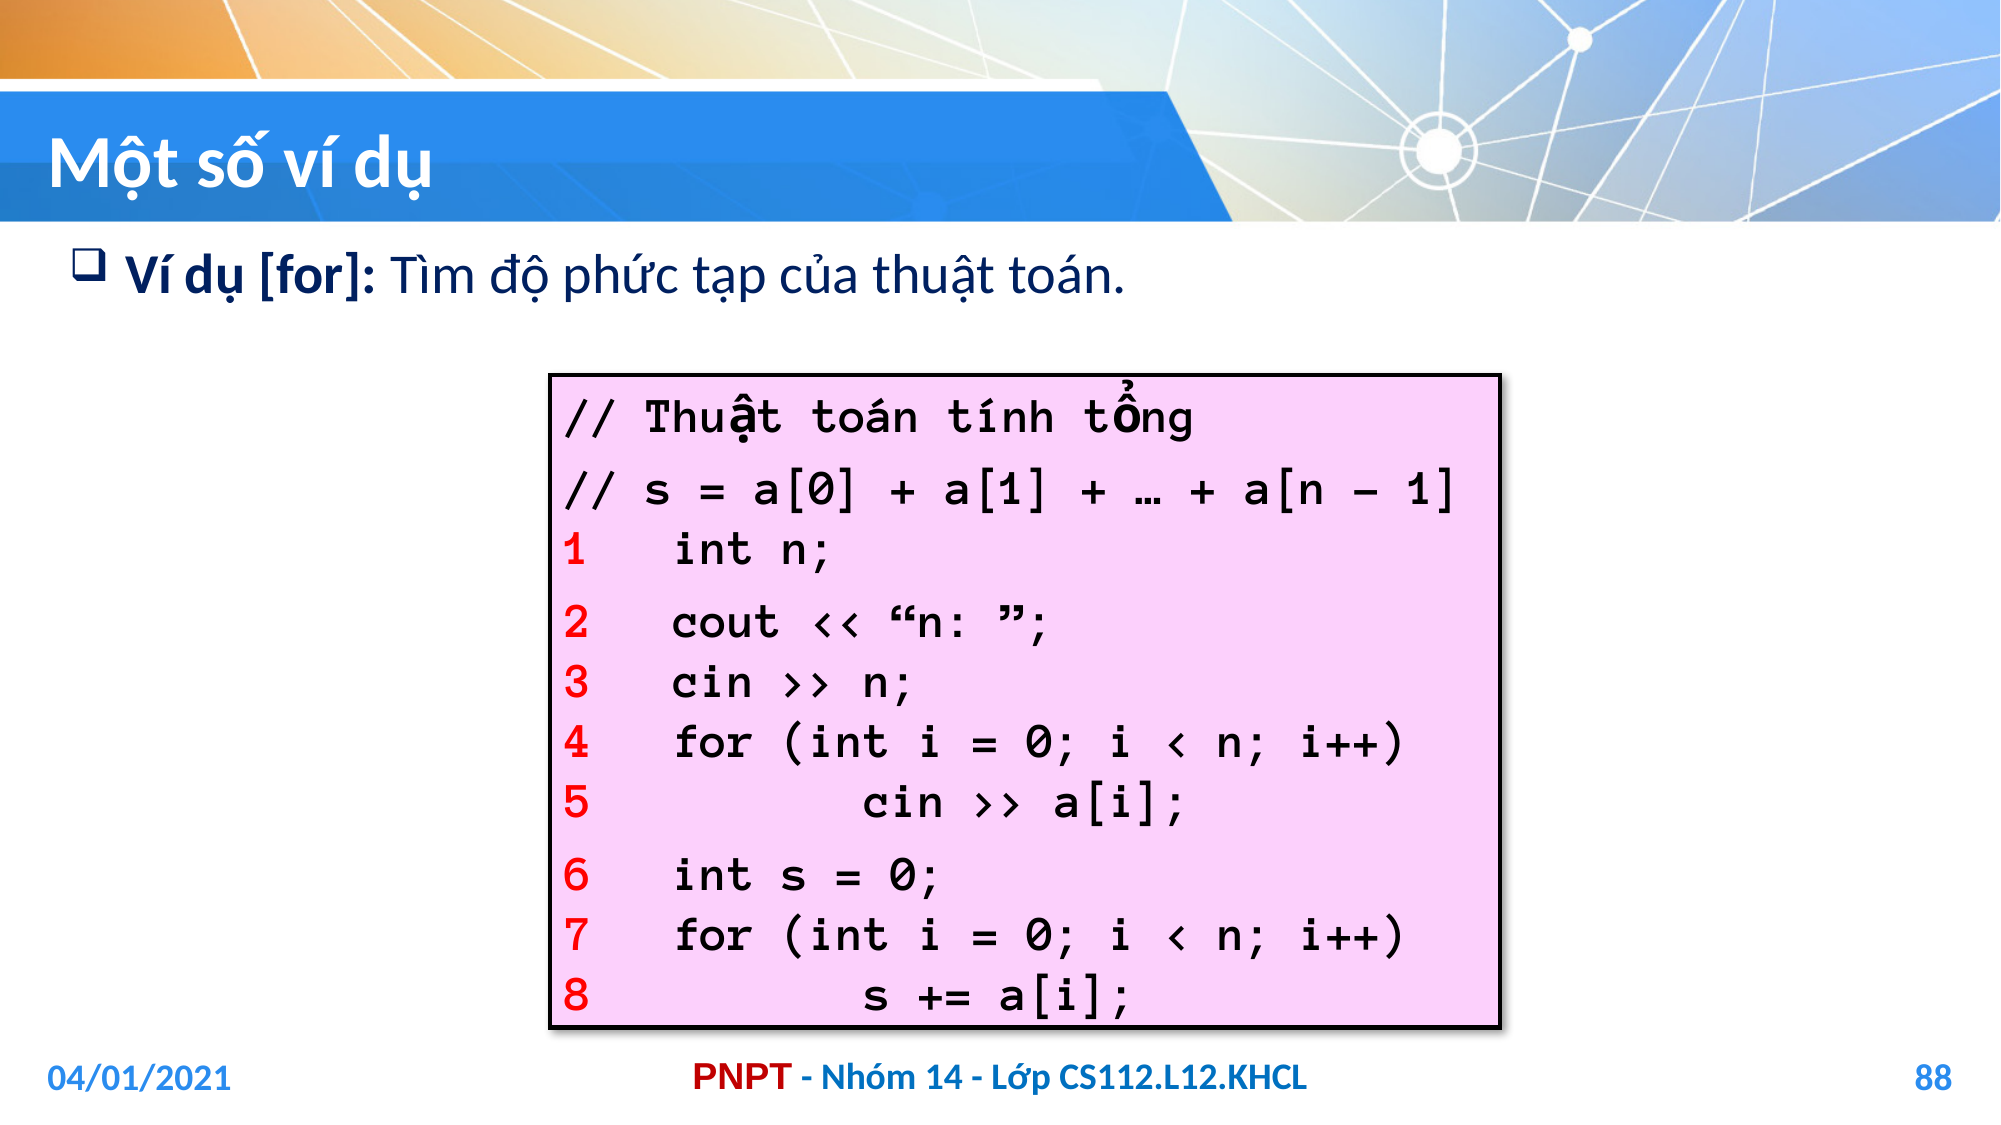

# Một số ví dụ
Ví dụ [for]: Tìm độ phức tạp của thuật toán.
// Thuật toán tính tổng
// s = a[0] + a[1] + … + a[n - 1]
1   int n;
2   cout << “n: ”;
3   cin >> n;
4   for (int i = 0; i < n; i++)
5		cin >> a[i];
6   int s = 0;
7   for (int i = 0; i < n; i++)
8		s += a[i];
04/01/2021
88